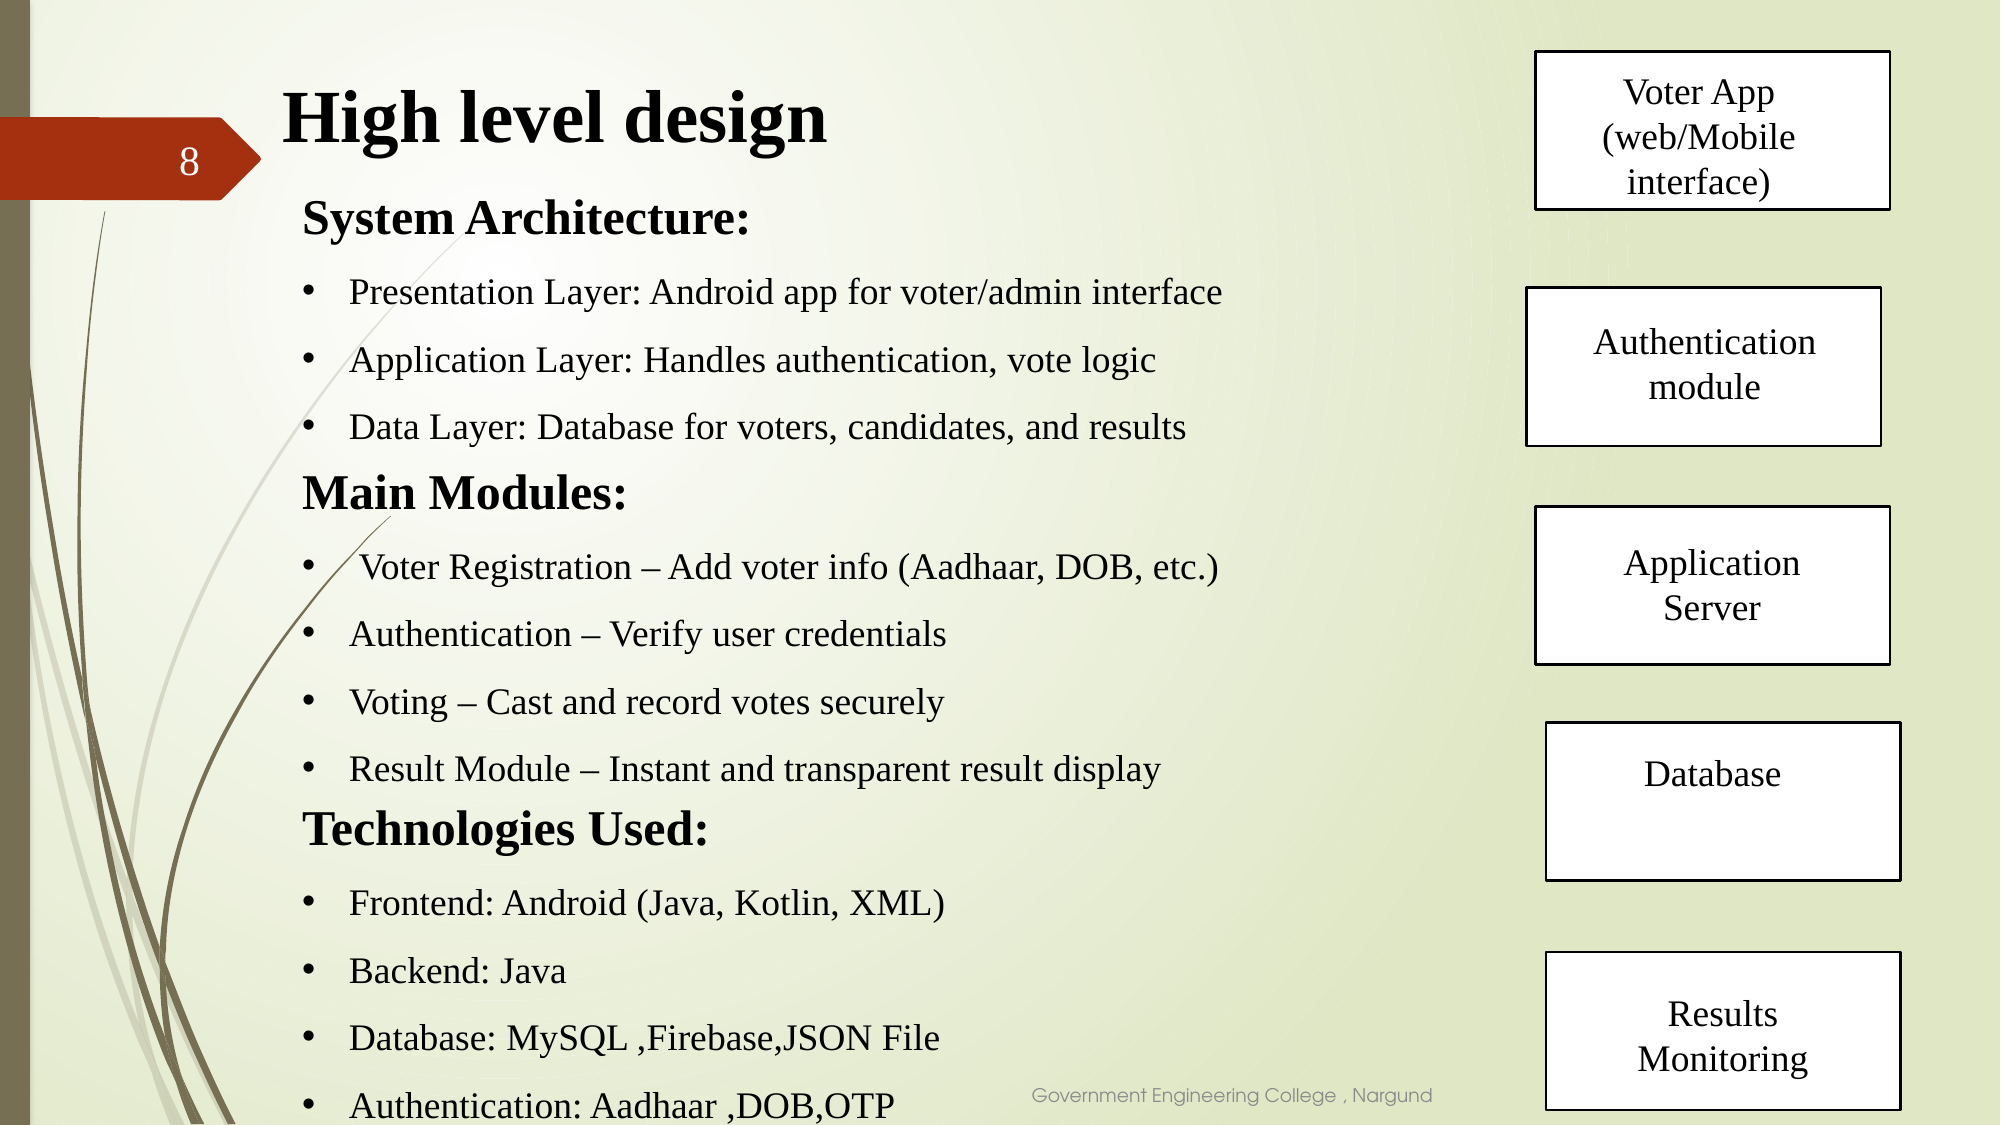

High level design
Voter App
(web/Mobile interface)
8
System Architecture:
Presentation Layer: Android app for voter/admin interface
Application Layer: Handles authentication, vote logic
Data Layer: Database for voters, candidates, and results

Authentication module
Main Modules:
 Voter Registration – Add voter info (Aadhaar, DOB, etc.)
Authentication – Verify user credentials
Voting – Cast and record votes securely
Result Module – Instant and transparent result display

Application Server

Database
Technologies Used:
Frontend: Android (Java, Kotlin, XML)
Backend: Java
Database: MySQL ,Firebase,JSON File
Authentication: Aadhaar ,DOB,OTP

Results Monitoring
Government Engineering College , Nargund